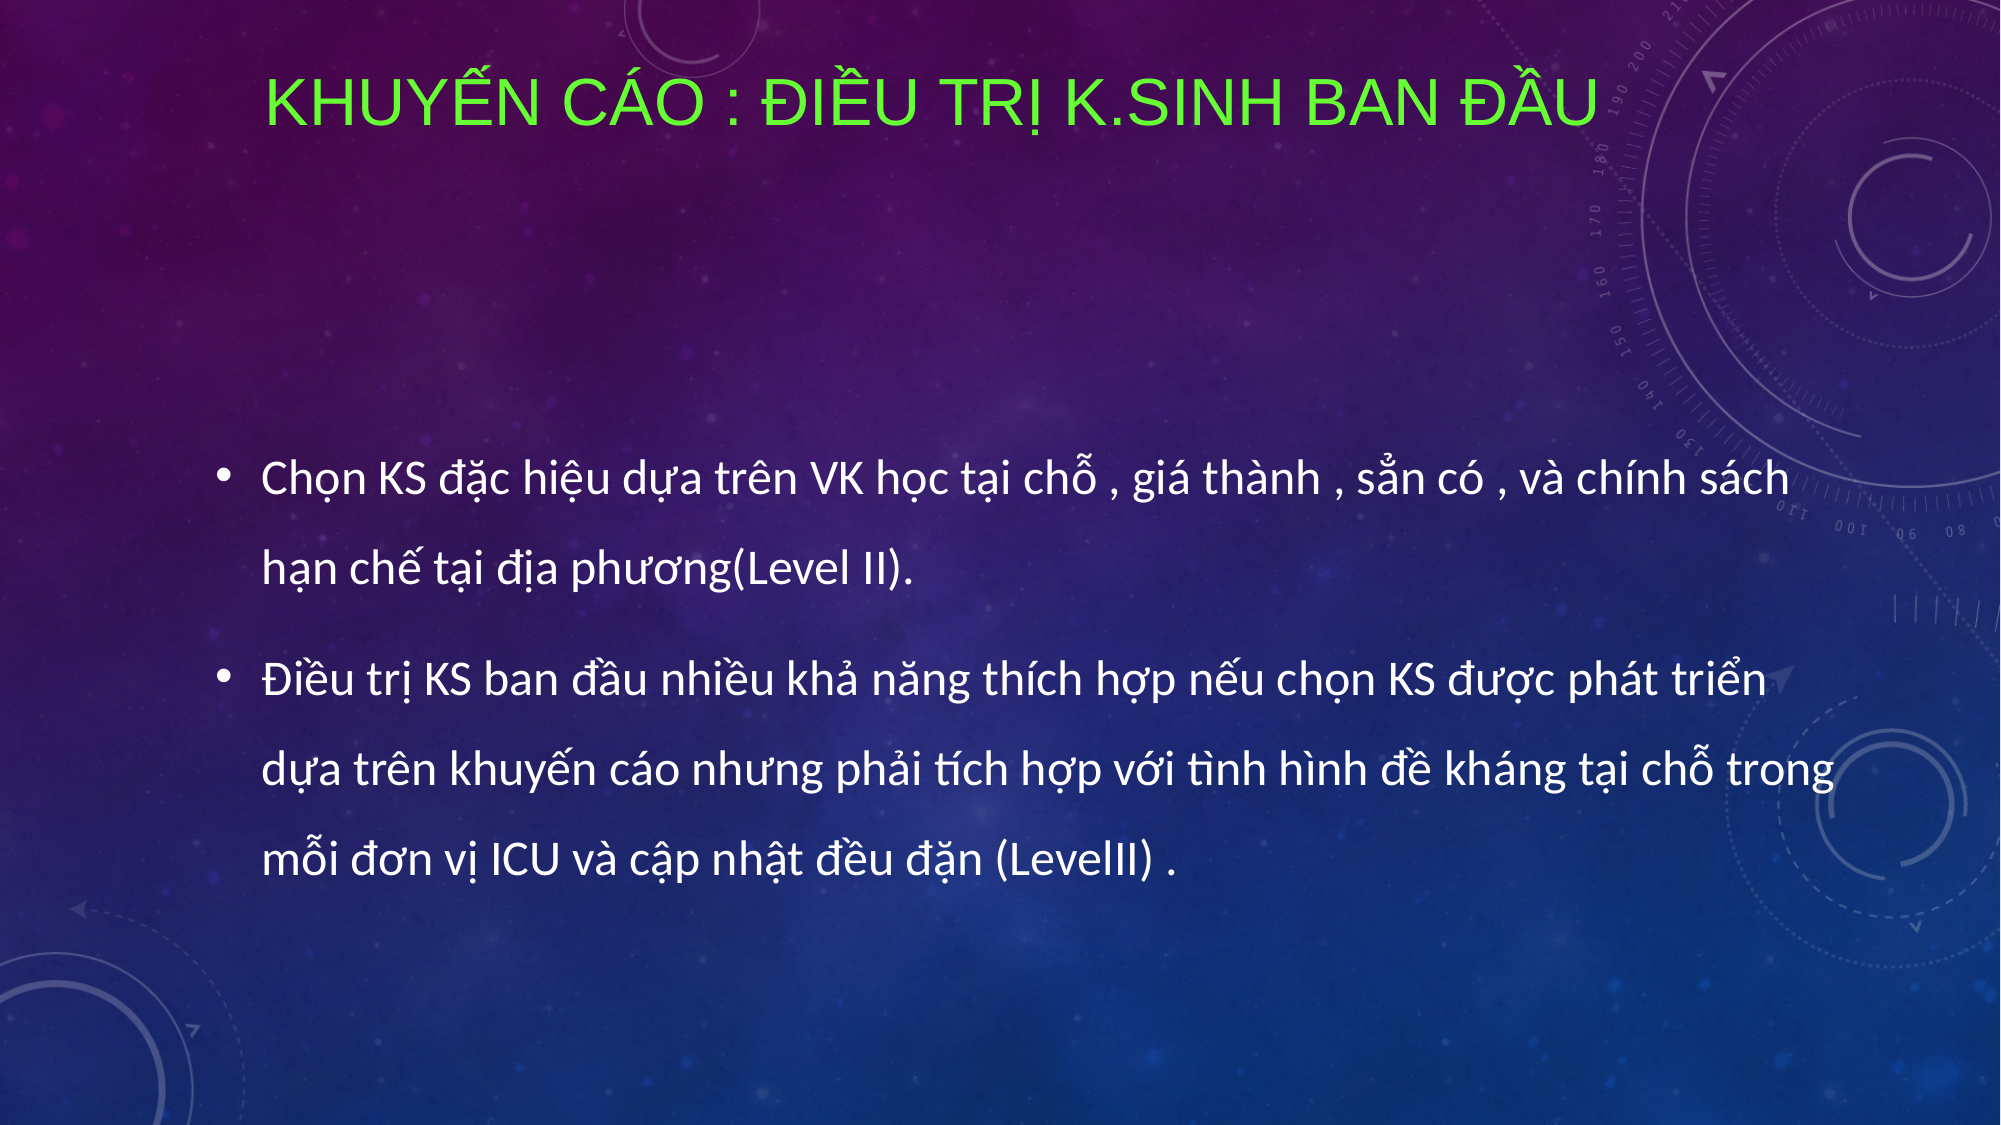

# KHUYẾN CÁO : ĐIỀU TRỊ K.SINH BAN ĐẦU
Chọn KS đặc hiệu dựa trên VK học tại chỗ , giá thành , sẳn có , và chính sách hạn chế tại địa phương(Level II).
Điều trị KS ban đầu nhiều khả năng thích hợp nếu chọn KS được phát triển dựa trên khuyến cáo nhưng phải tích hợp với tình hình đề kháng tại chỗ trong mỗi đơn vị ICU và cập nhật đều đặn (LevelII) .